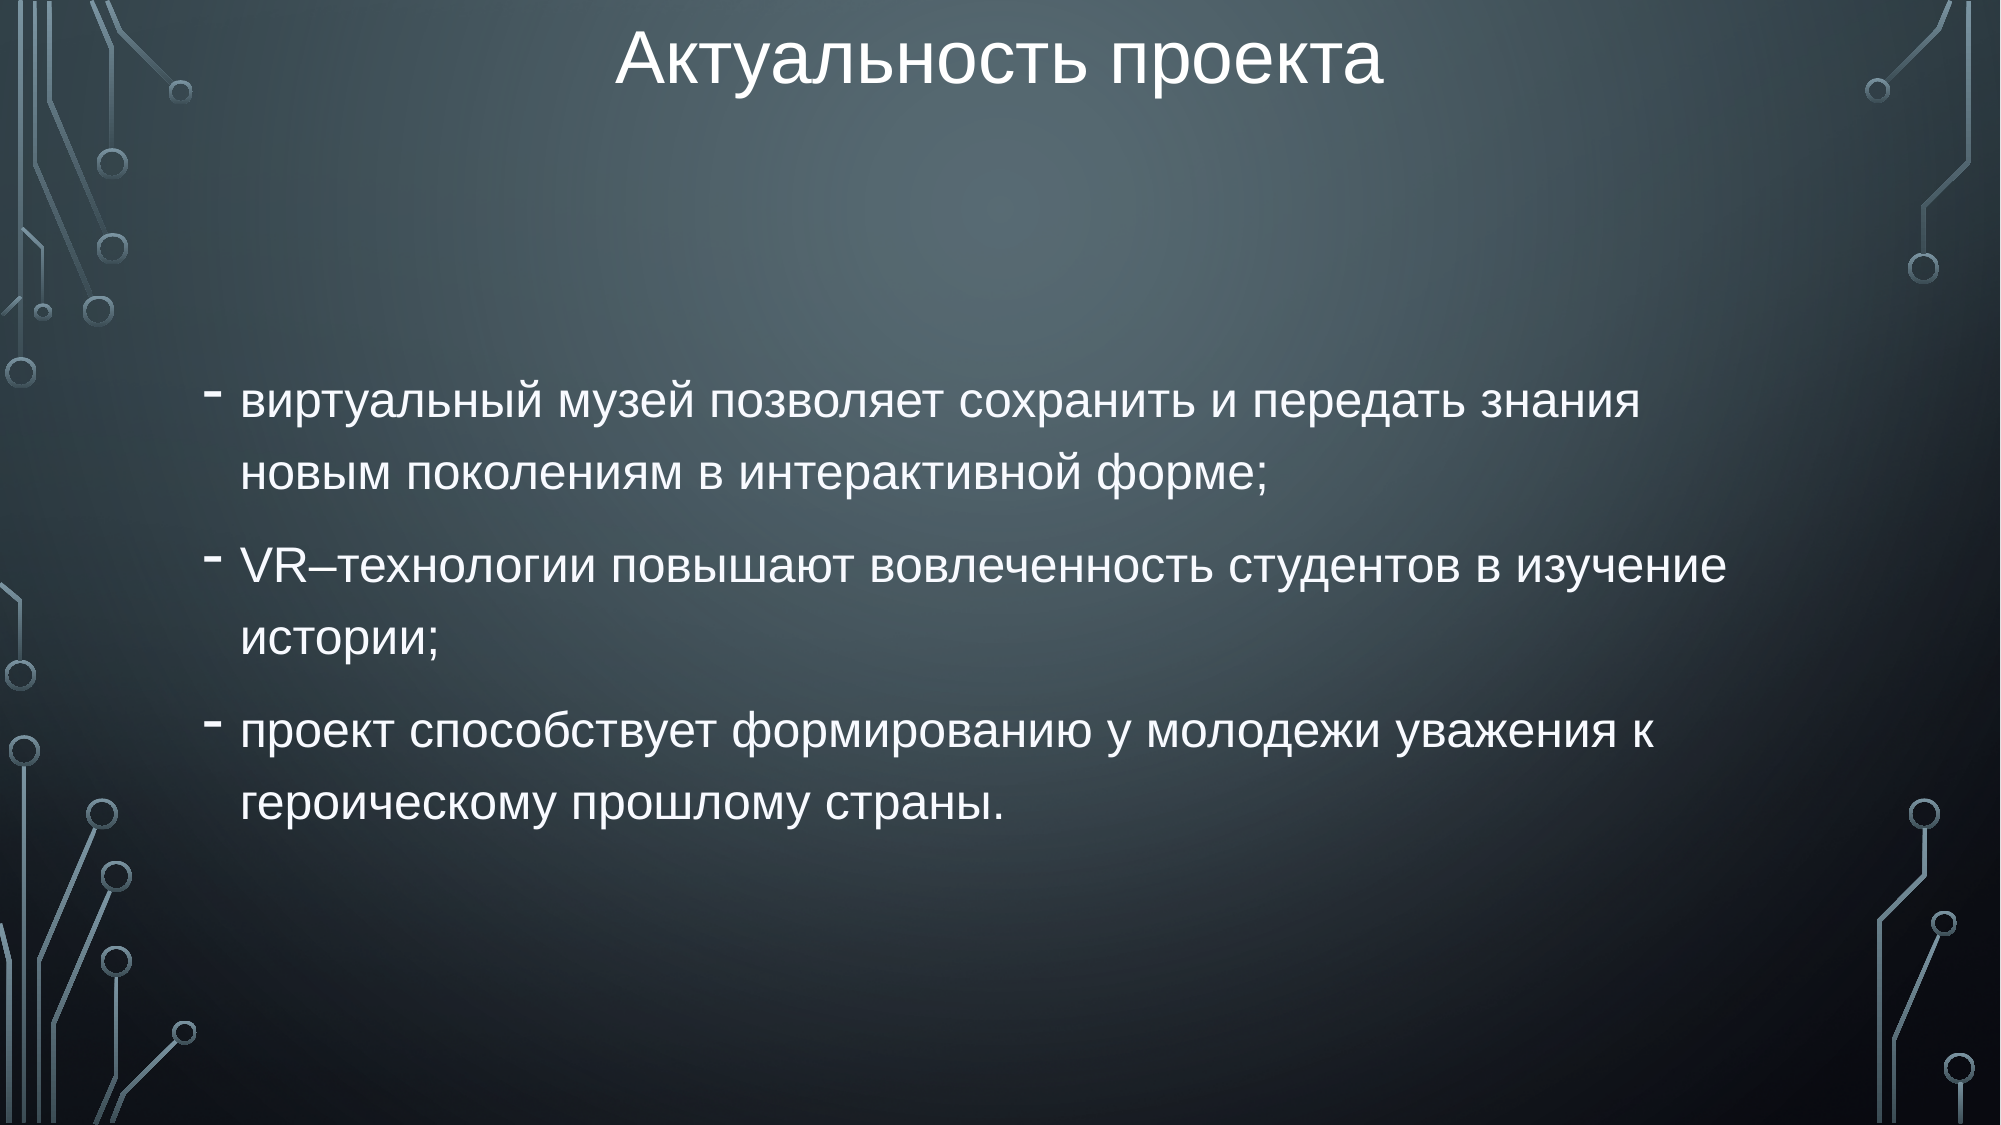

# Актуальность проекта
виртуальный музей позволяет сохранить и передать знания новым поколениям в интерактивной форме;
VR–технологии повышают вовлеченность студентов в изучение истории;
проект способствует формированию у молодежи уважения к героическому прошлому страны.